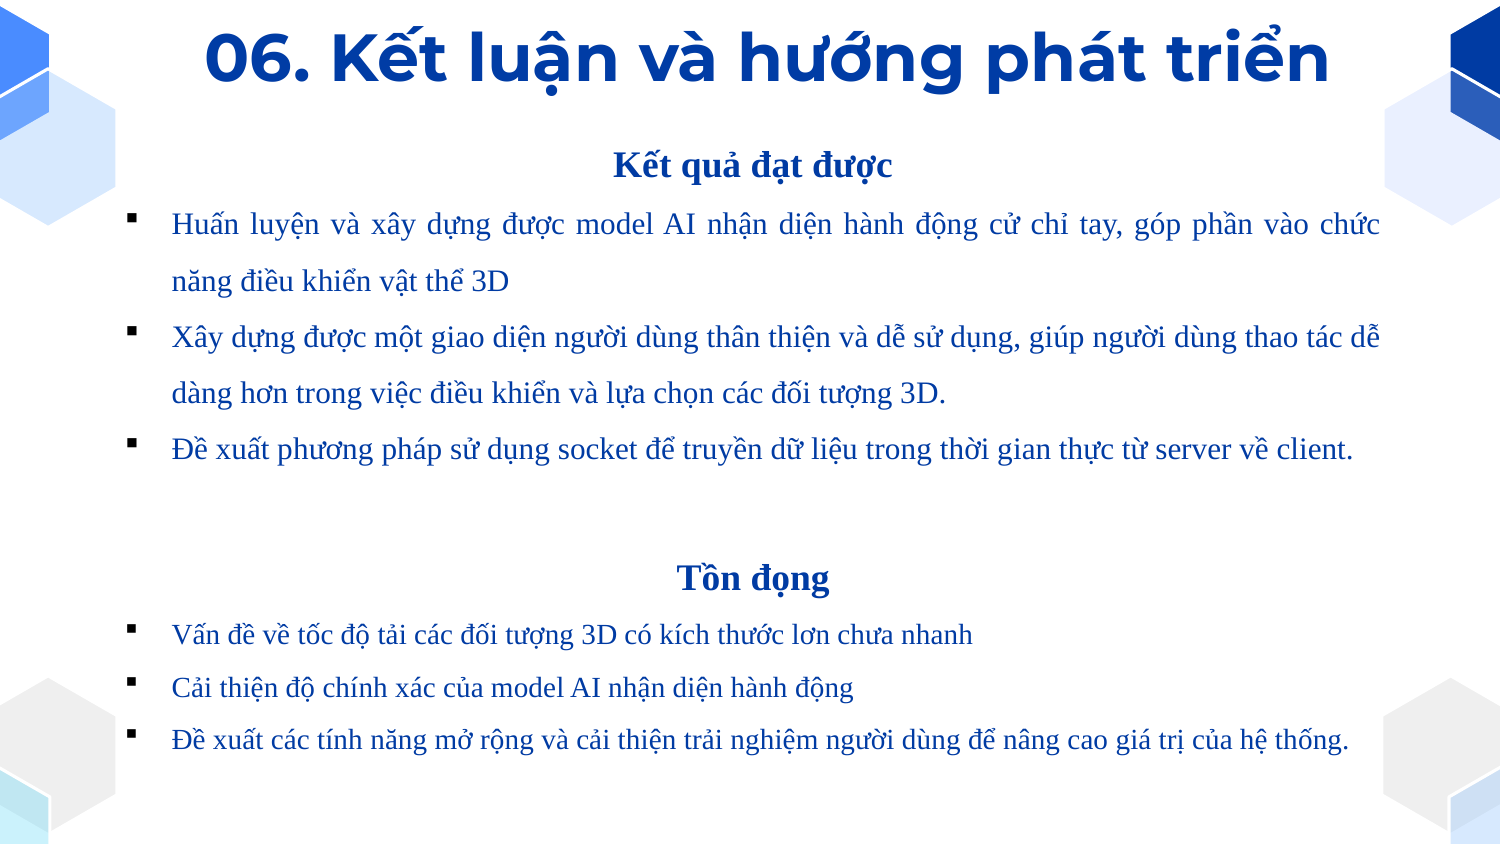

06. Kết luận và hướng phát triển
Kết quả đạt được
Huấn luyện và xây dựng được model AI nhận diện hành động cử chỉ tay, góp phần vào chức năng điều khiển vật thể 3D
Xây dựng được một giao diện người dùng thân thiện và dễ sử dụng, giúp người dùng thao tác dễ dàng hơn trong việc điều khiển và lựa chọn các đối tượng 3D.
Đề xuất phương pháp sử dụng socket để truyền dữ liệu trong thời gian thực từ server về client.

Tồn đọng
Vấn đề về tốc độ tải các đối tượng 3D có kích thước lơn chưa nhanh
Cải thiện độ chính xác của model AI nhận diện hành động
Đề xuất các tính năng mở rộng và cải thiện trải nghiệm người dùng để nâng cao giá trị của hệ thống.